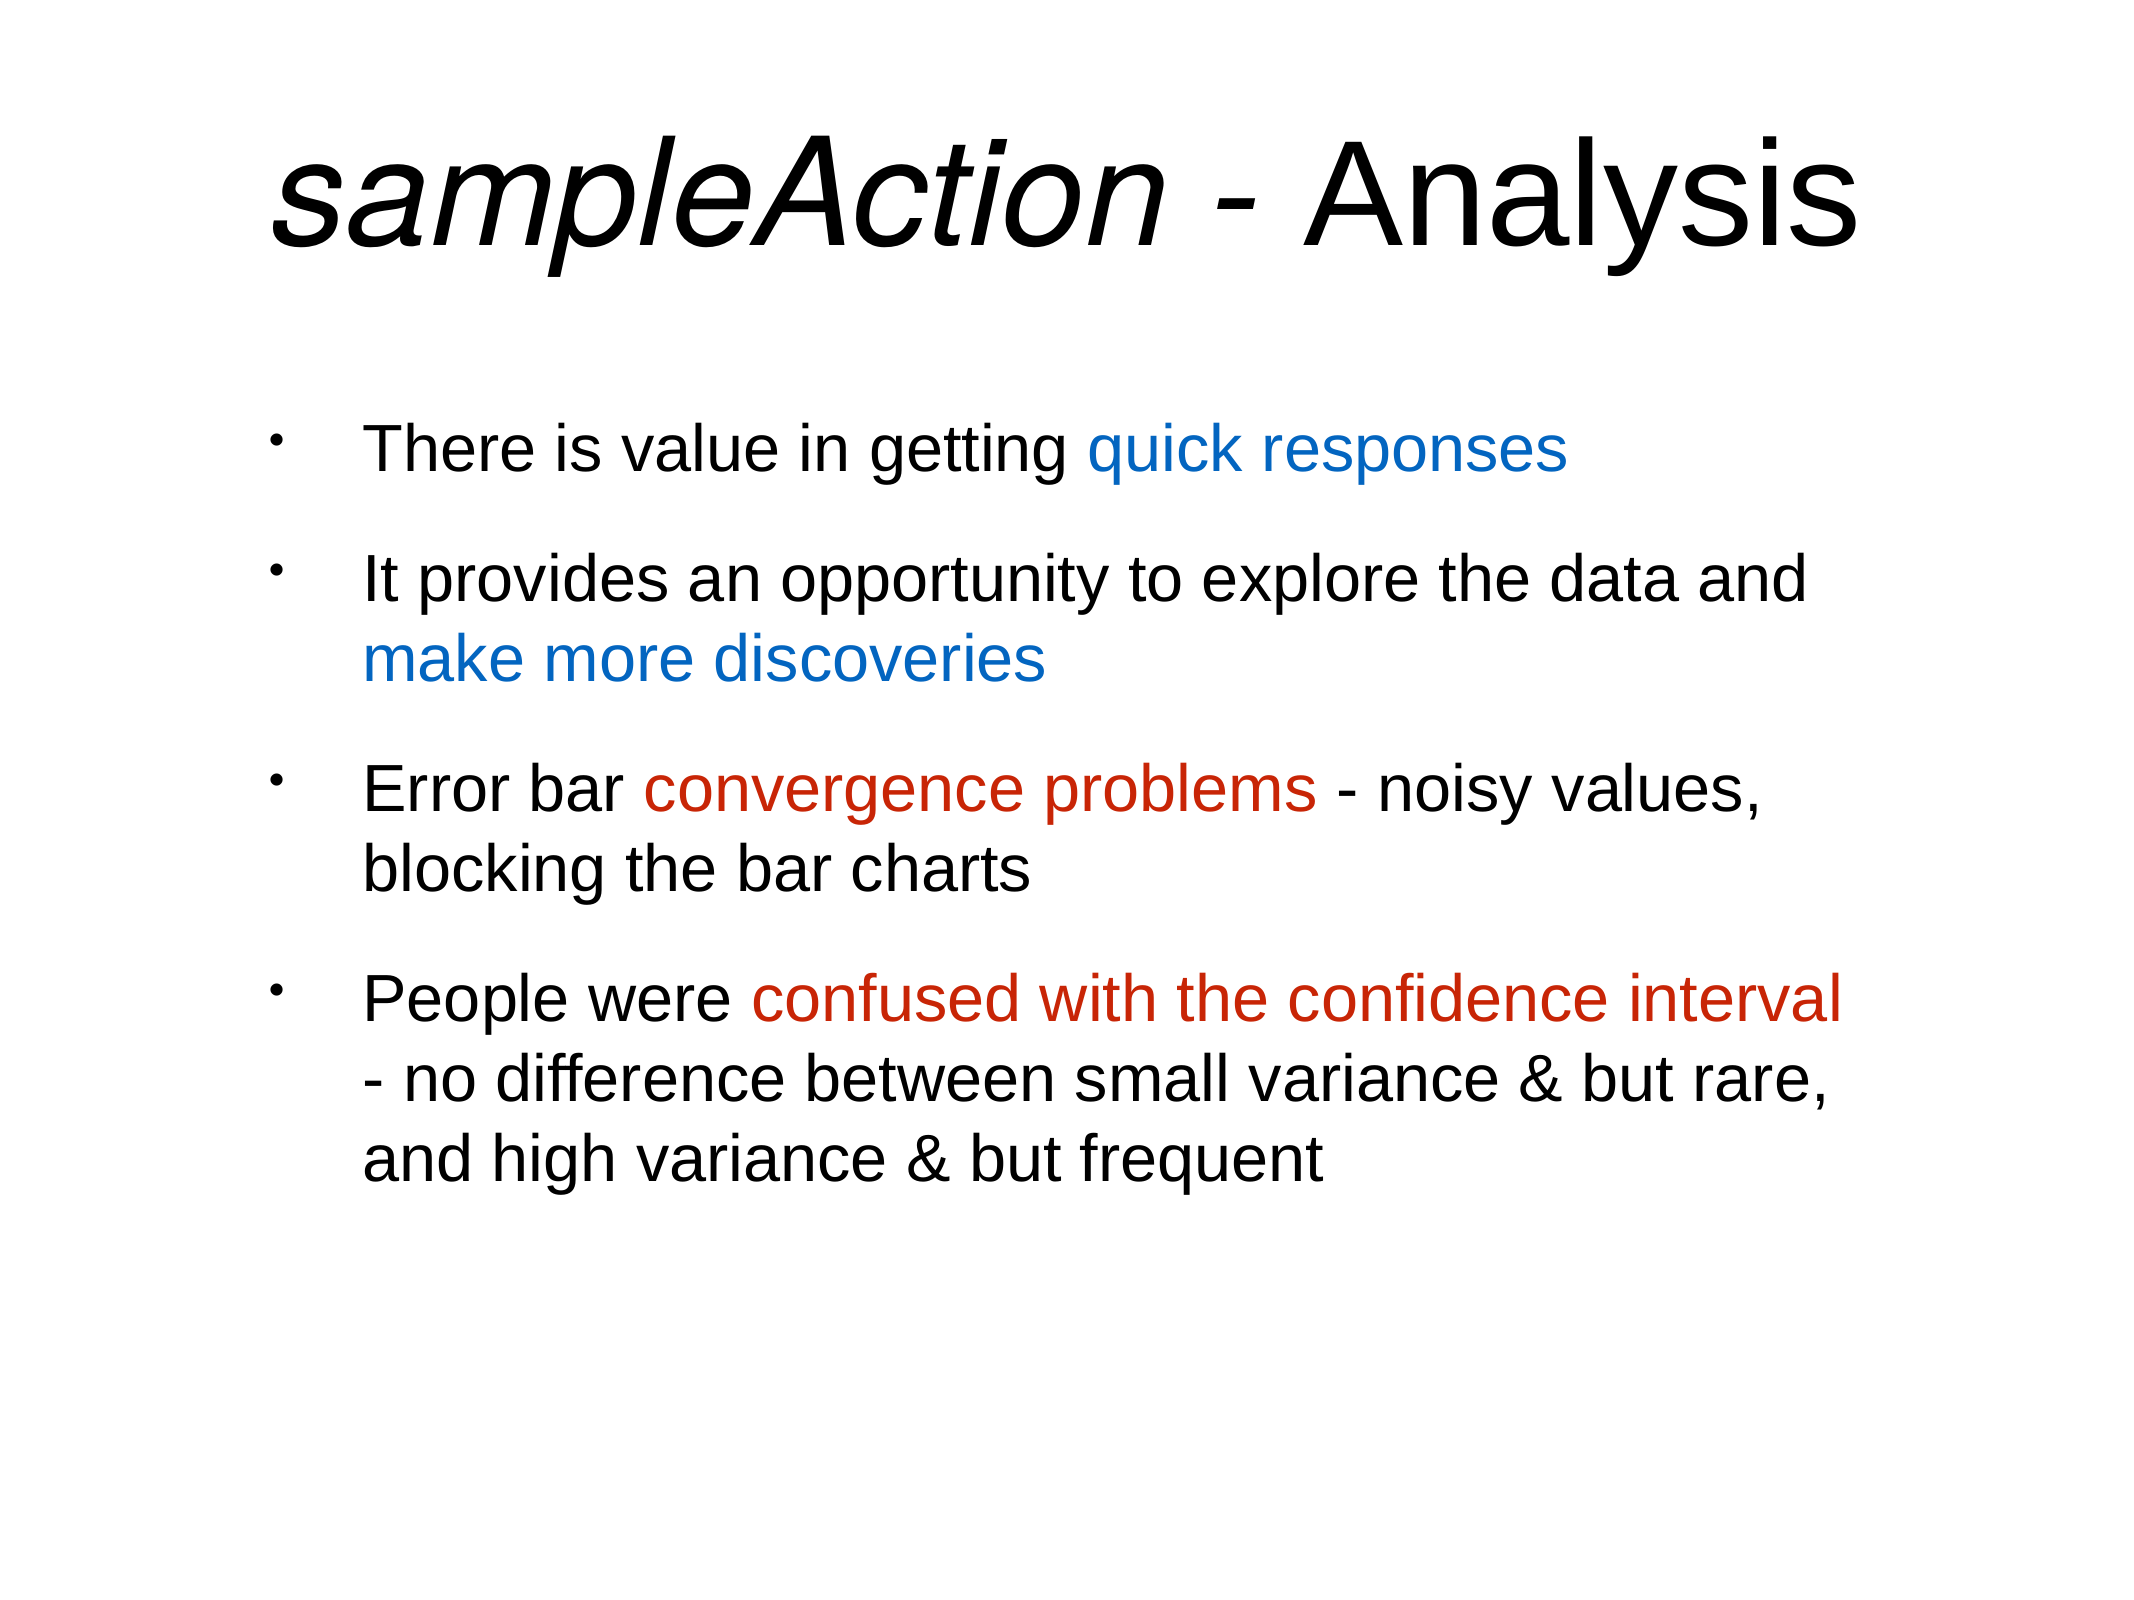

# sampleAction - Analysis
There is value in getting quick responses
It provides an opportunity to explore the data and make more discoveries
Error bar convergence problems - noisy values, blocking the bar charts
People were confused with the confidence interval   - no difference between small variance & but rare, and high variance & but frequent